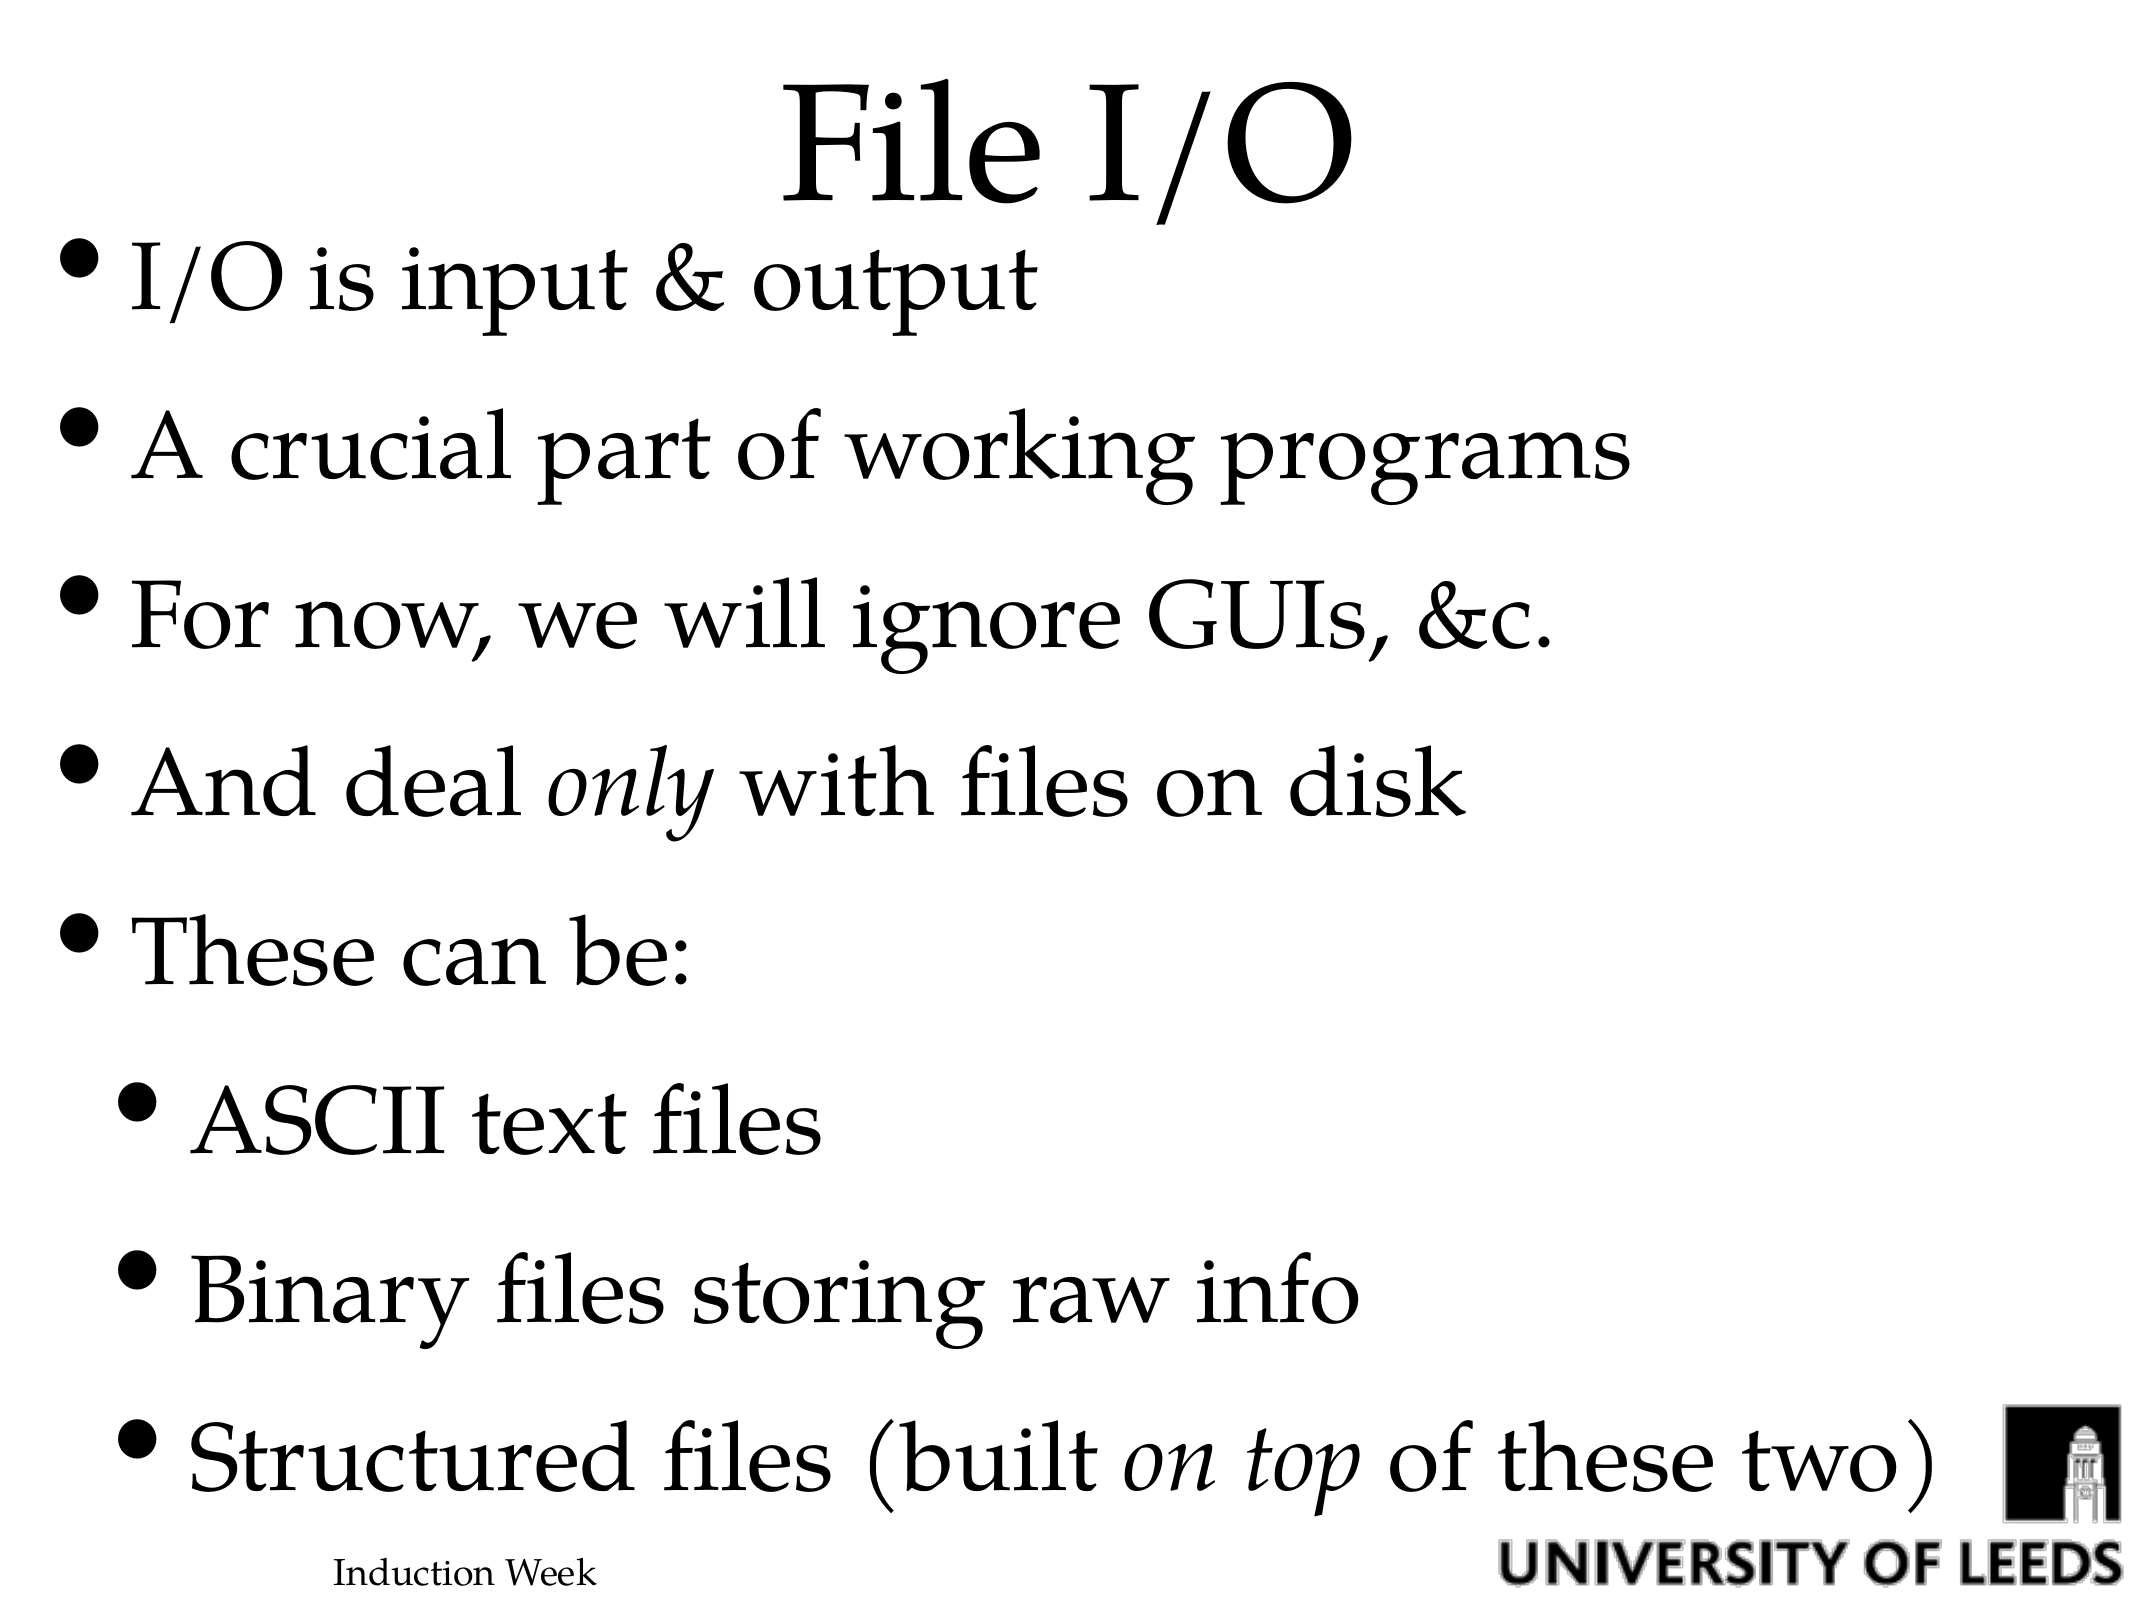

# File I/O
I/O is input & output
A crucial part of working programs
For now, we will ignore GUIs, &c.
And deal only with files on disk
These can be:
ASCII text files
Binary files storing raw info
Structured files (built on top of these two)